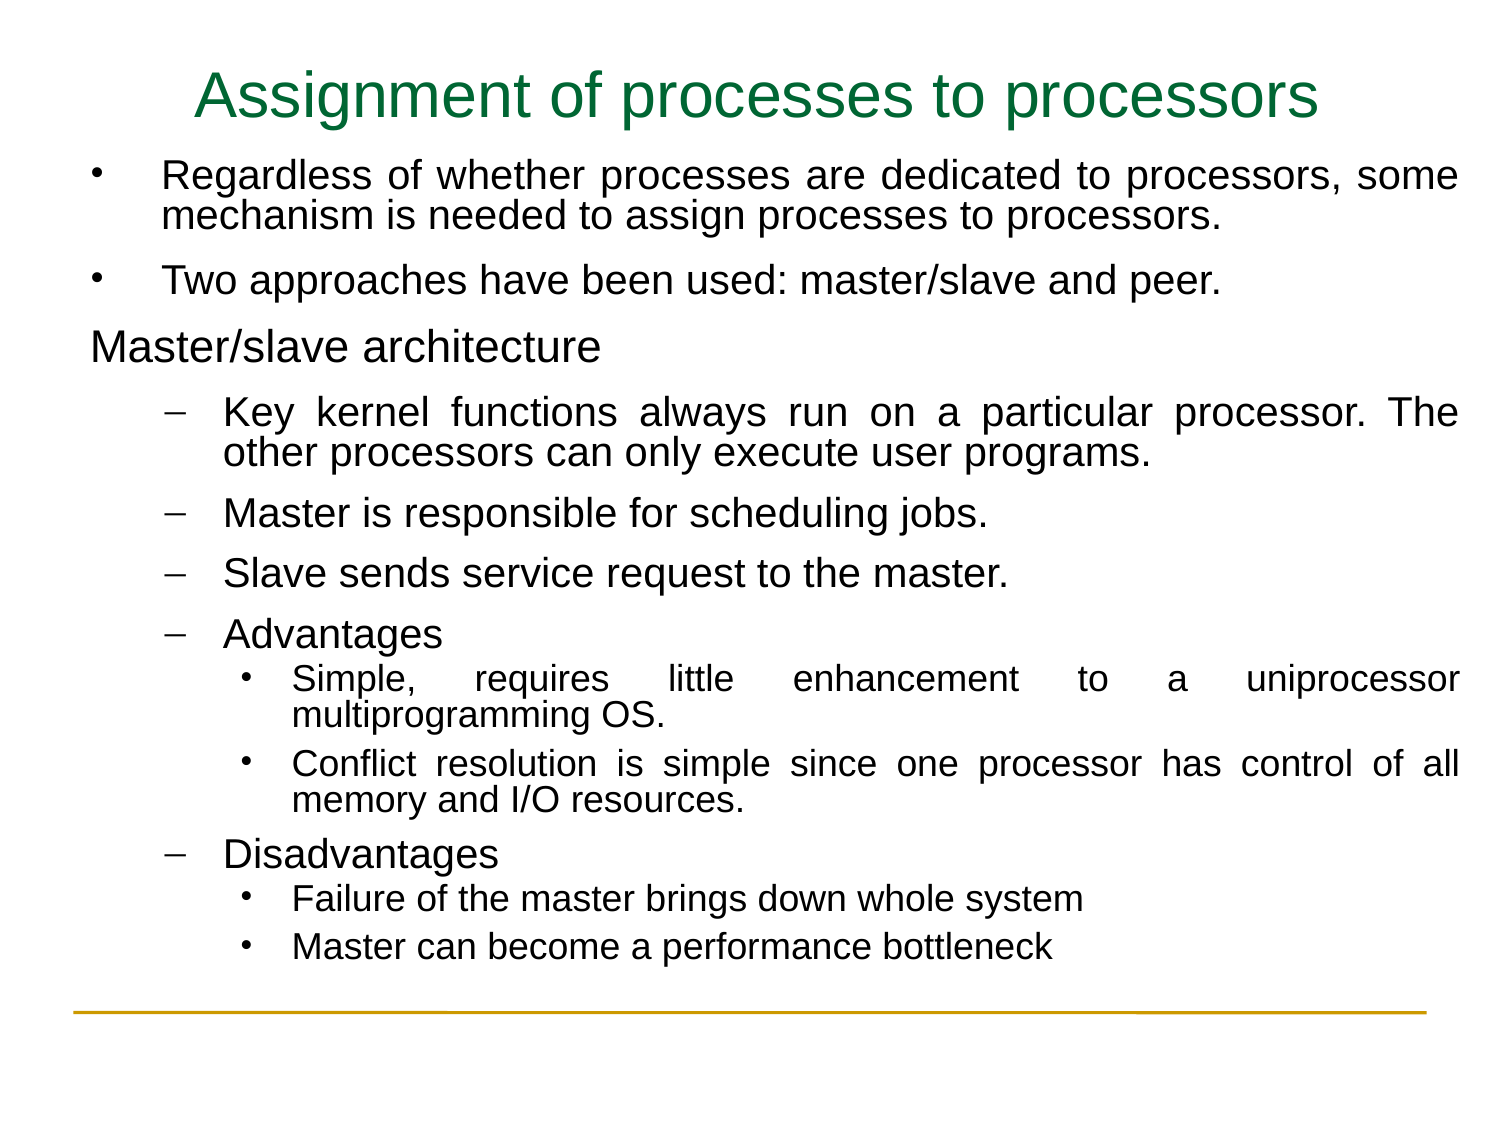

Assignment of processes to processors
Regardless of whether processes are dedicated to processors, some mechanism is needed to assign processes to processors.
Two approaches have been used: master/slave and peer.
Master/slave architecture
Key kernel functions always run on a particular processor. The other processors can only execute user programs.
Master is responsible for scheduling jobs.
Slave sends service request to the master.
Advantages
Simple, requires little enhancement to a uniprocessor multiprogramming OS.
Conflict resolution is simple since one processor has control of all memory and I/O resources.
Disadvantages
Failure of the master brings down whole system
Master can become a performance bottleneck